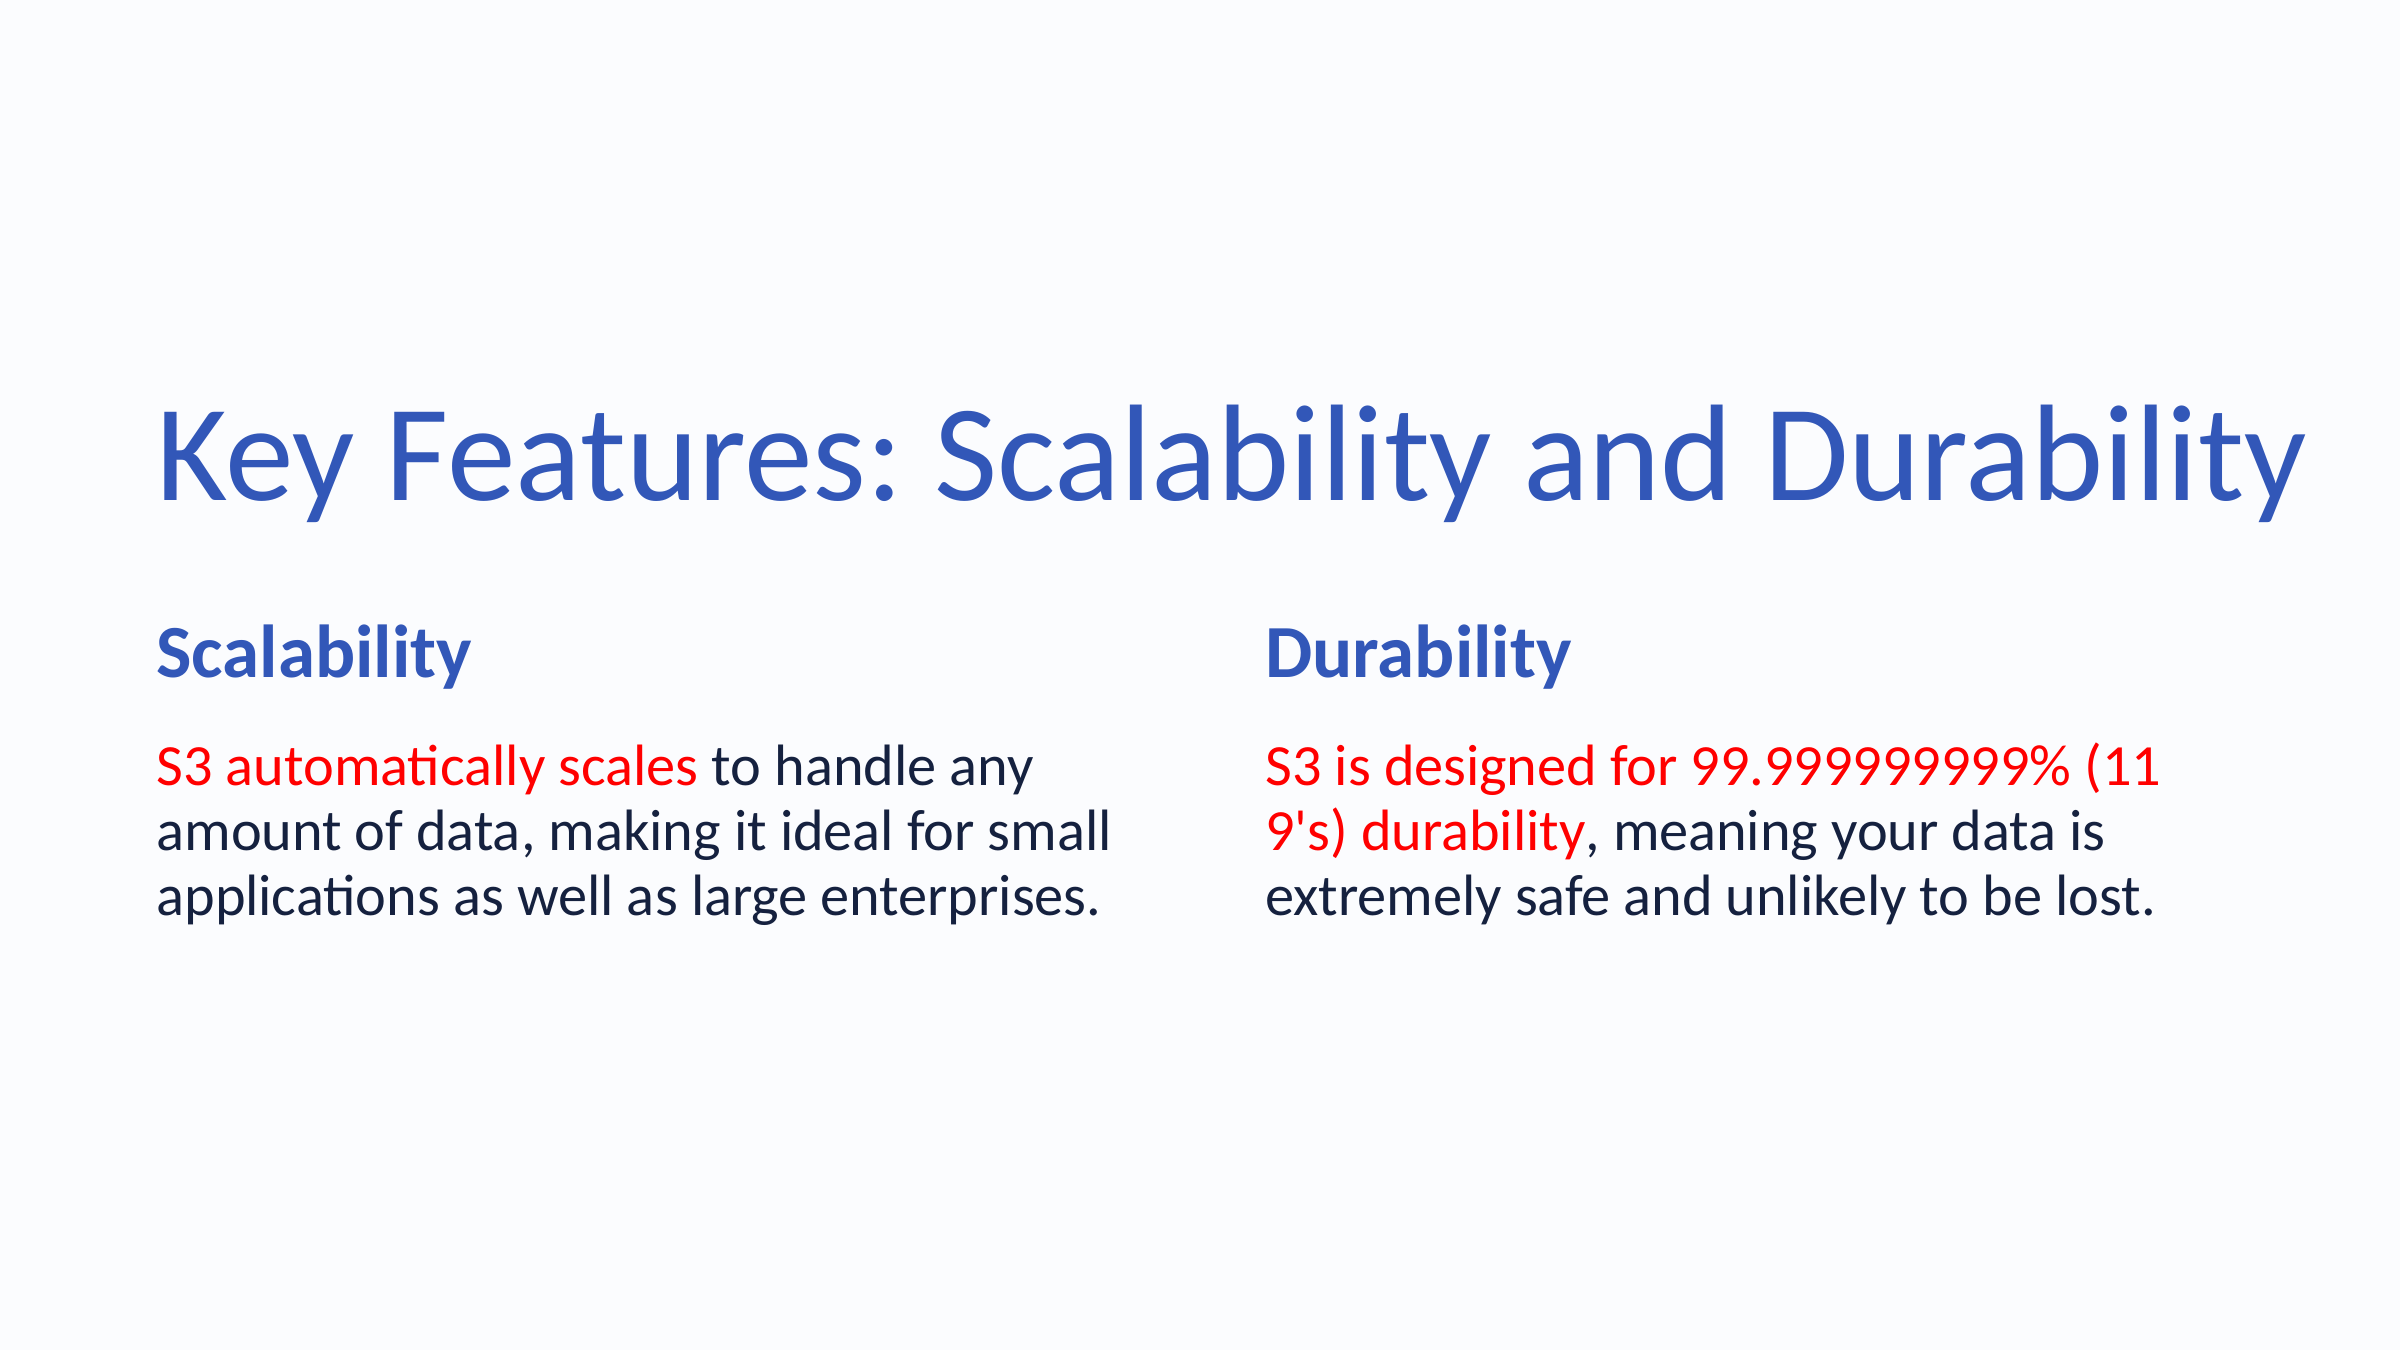

Key Features: Scalability and Durability
Scalability
Durability
S3 automatically scales to handle any amount of data, making it ideal for small applications as well as large enterprises.
S3 is designed for 99.999999999% (11 9's) durability, meaning your data is extremely safe and unlikely to be lost.